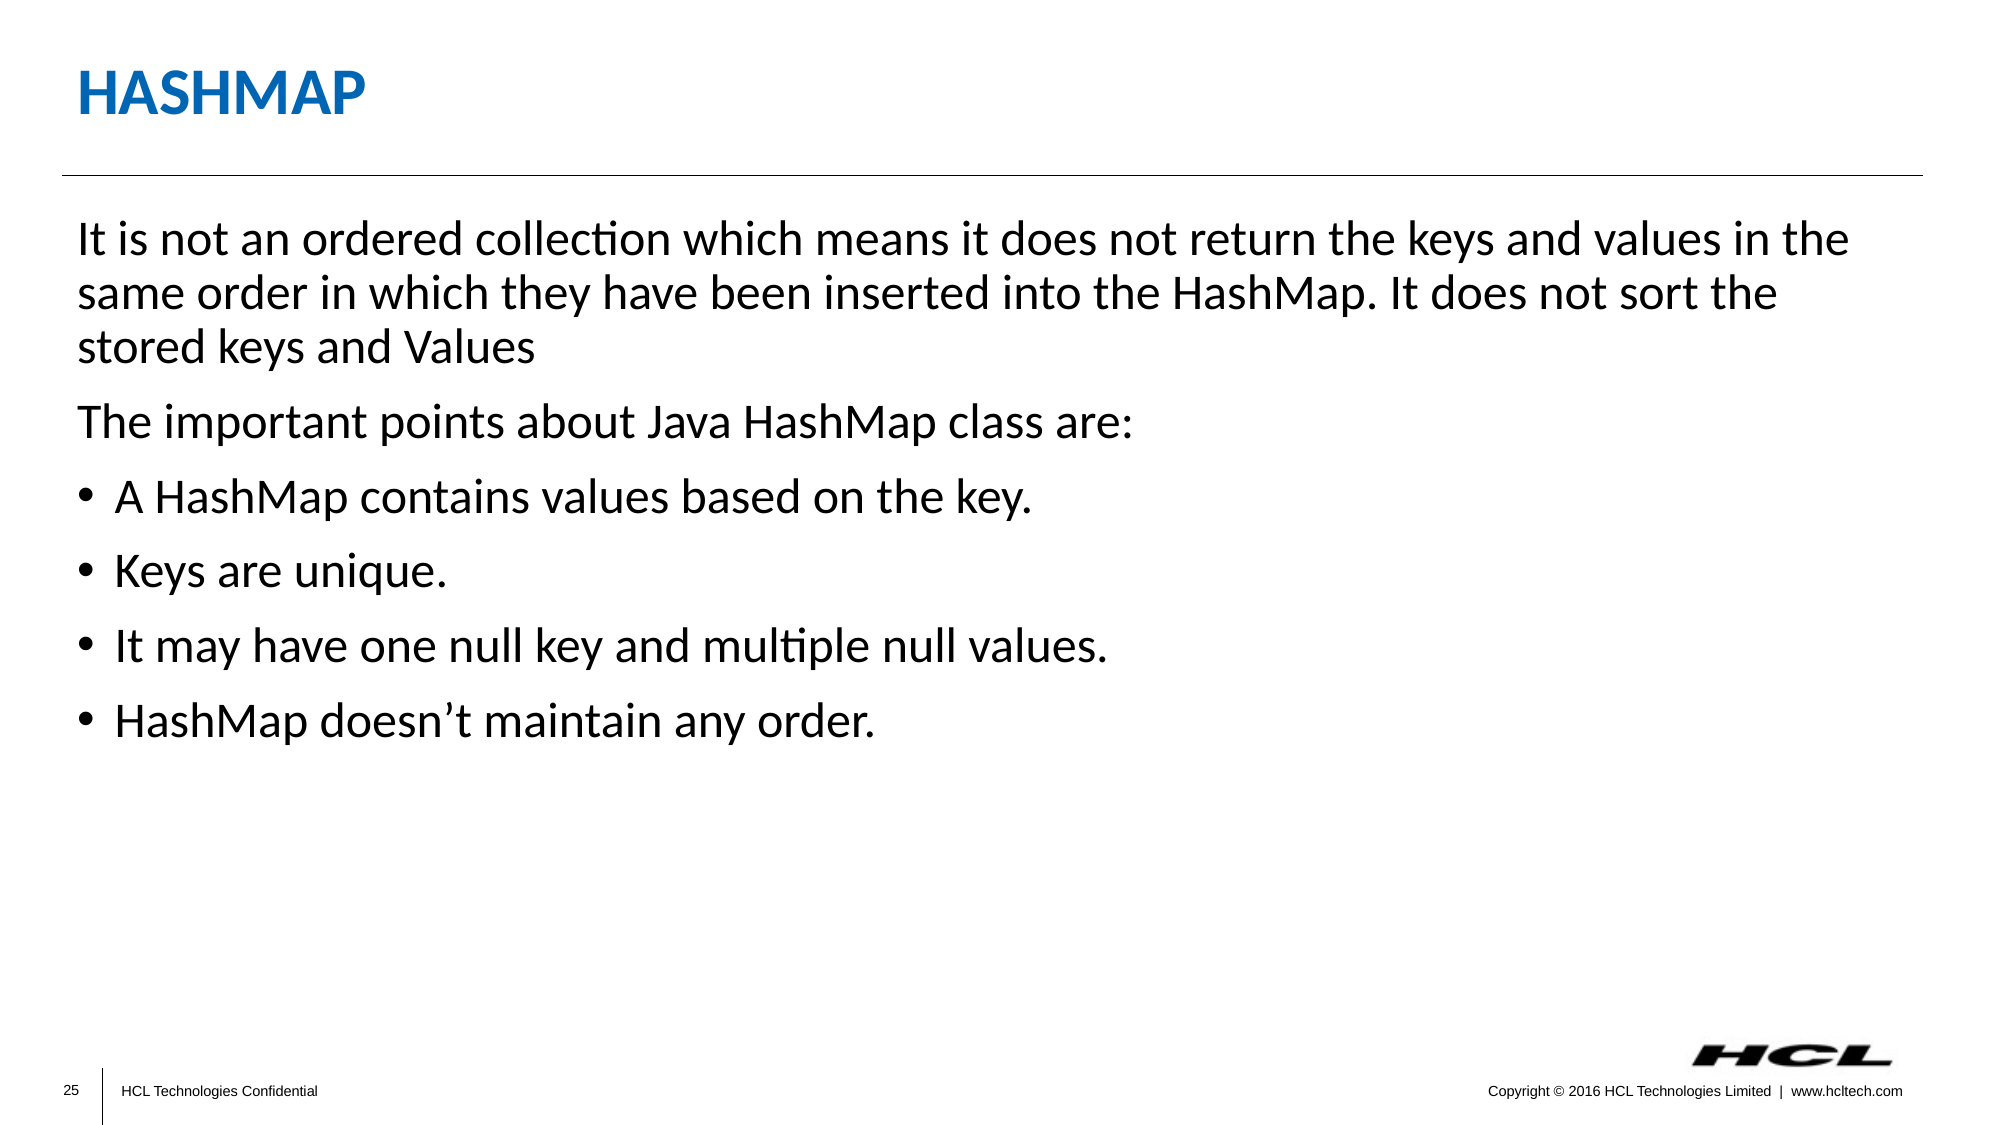

# HashMap
It is not an ordered collection which means it does not return the keys and values in the same order in which they have been inserted into the HashMap. It does not sort the stored keys and Values
The important points about Java HashMap class are:
A HashMap contains values based on the key.
Keys are unique.
It may have one null key and multiple null values.
HashMap doesn’t maintain any order.